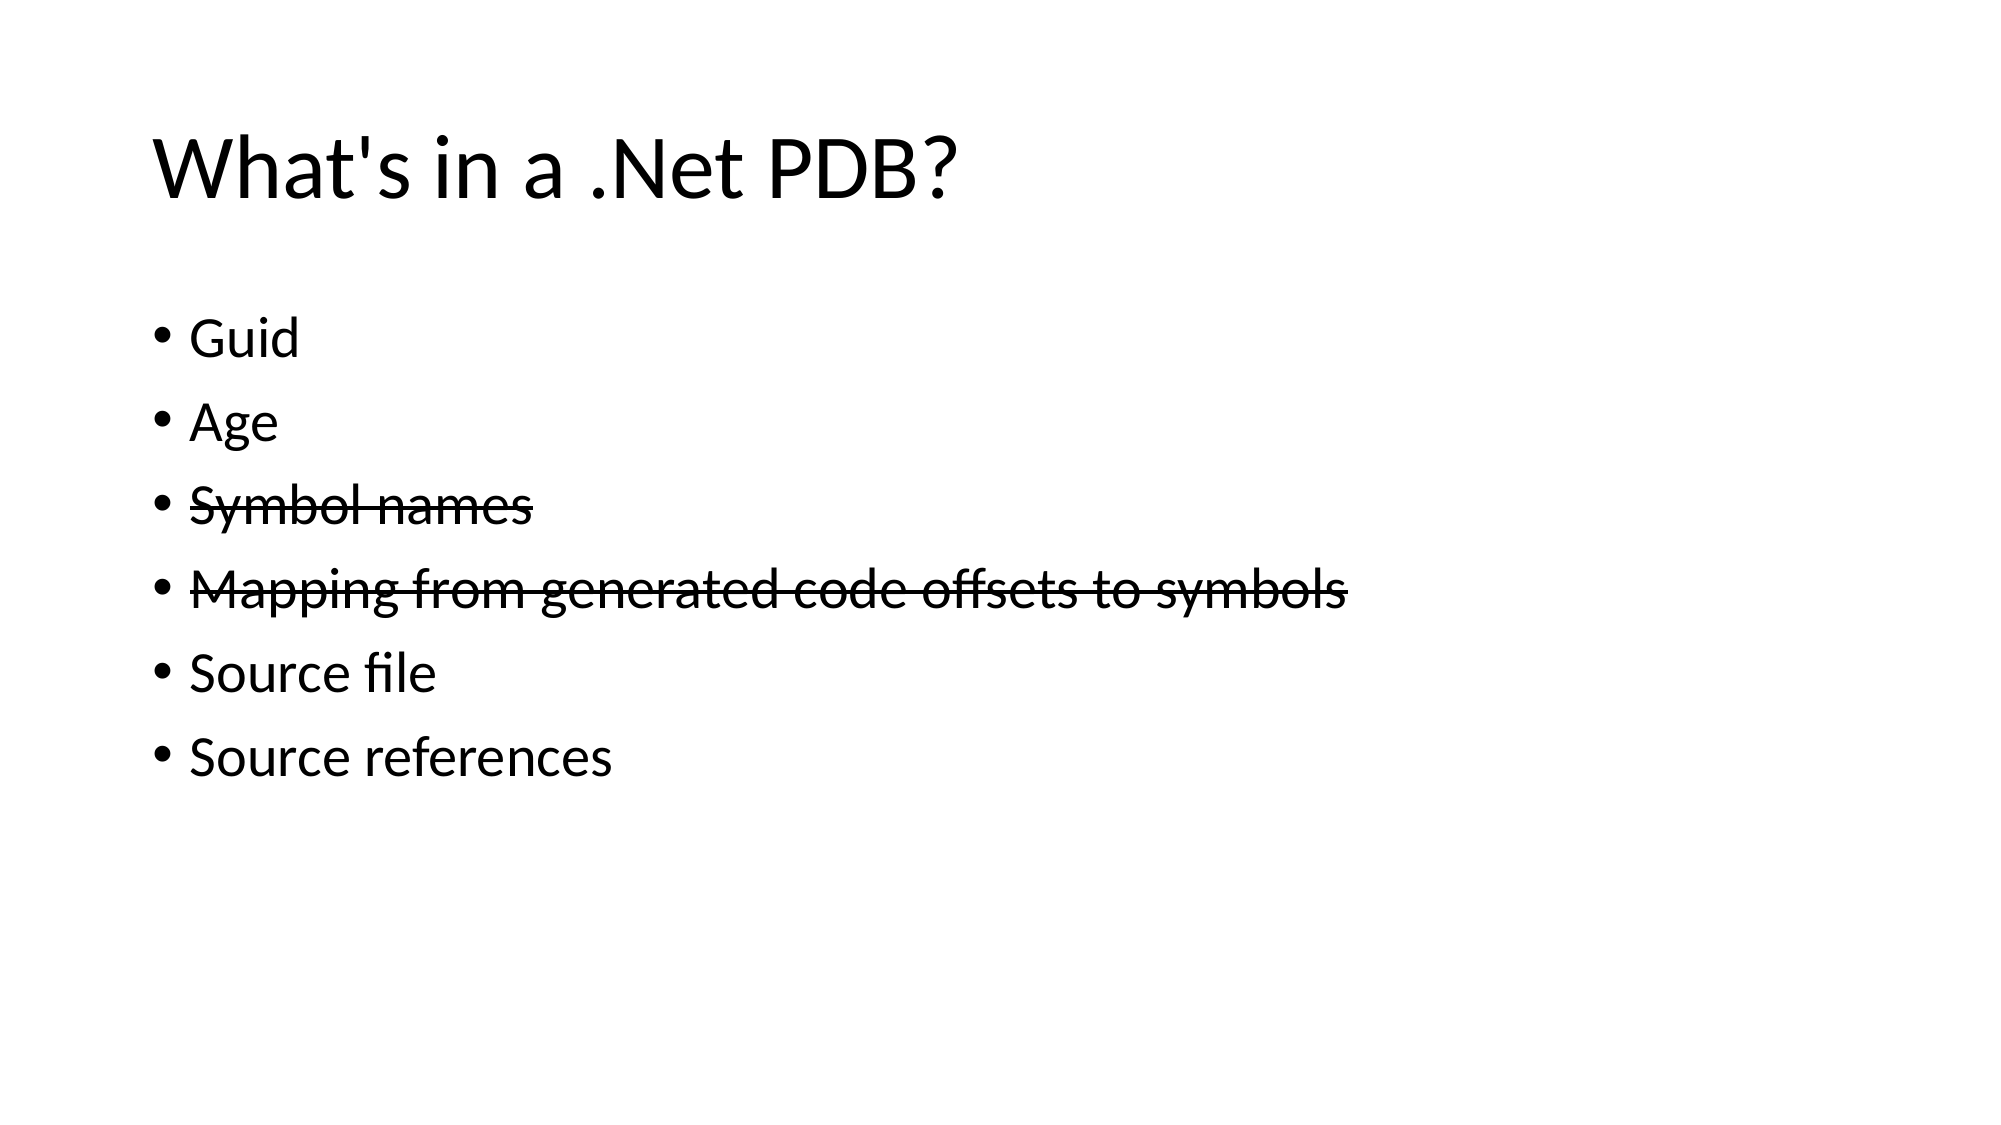

# What's in a .Net PDB?
Guid
Age
Symbol names
Mapping from generated code offsets to symbols
Source file
Source references